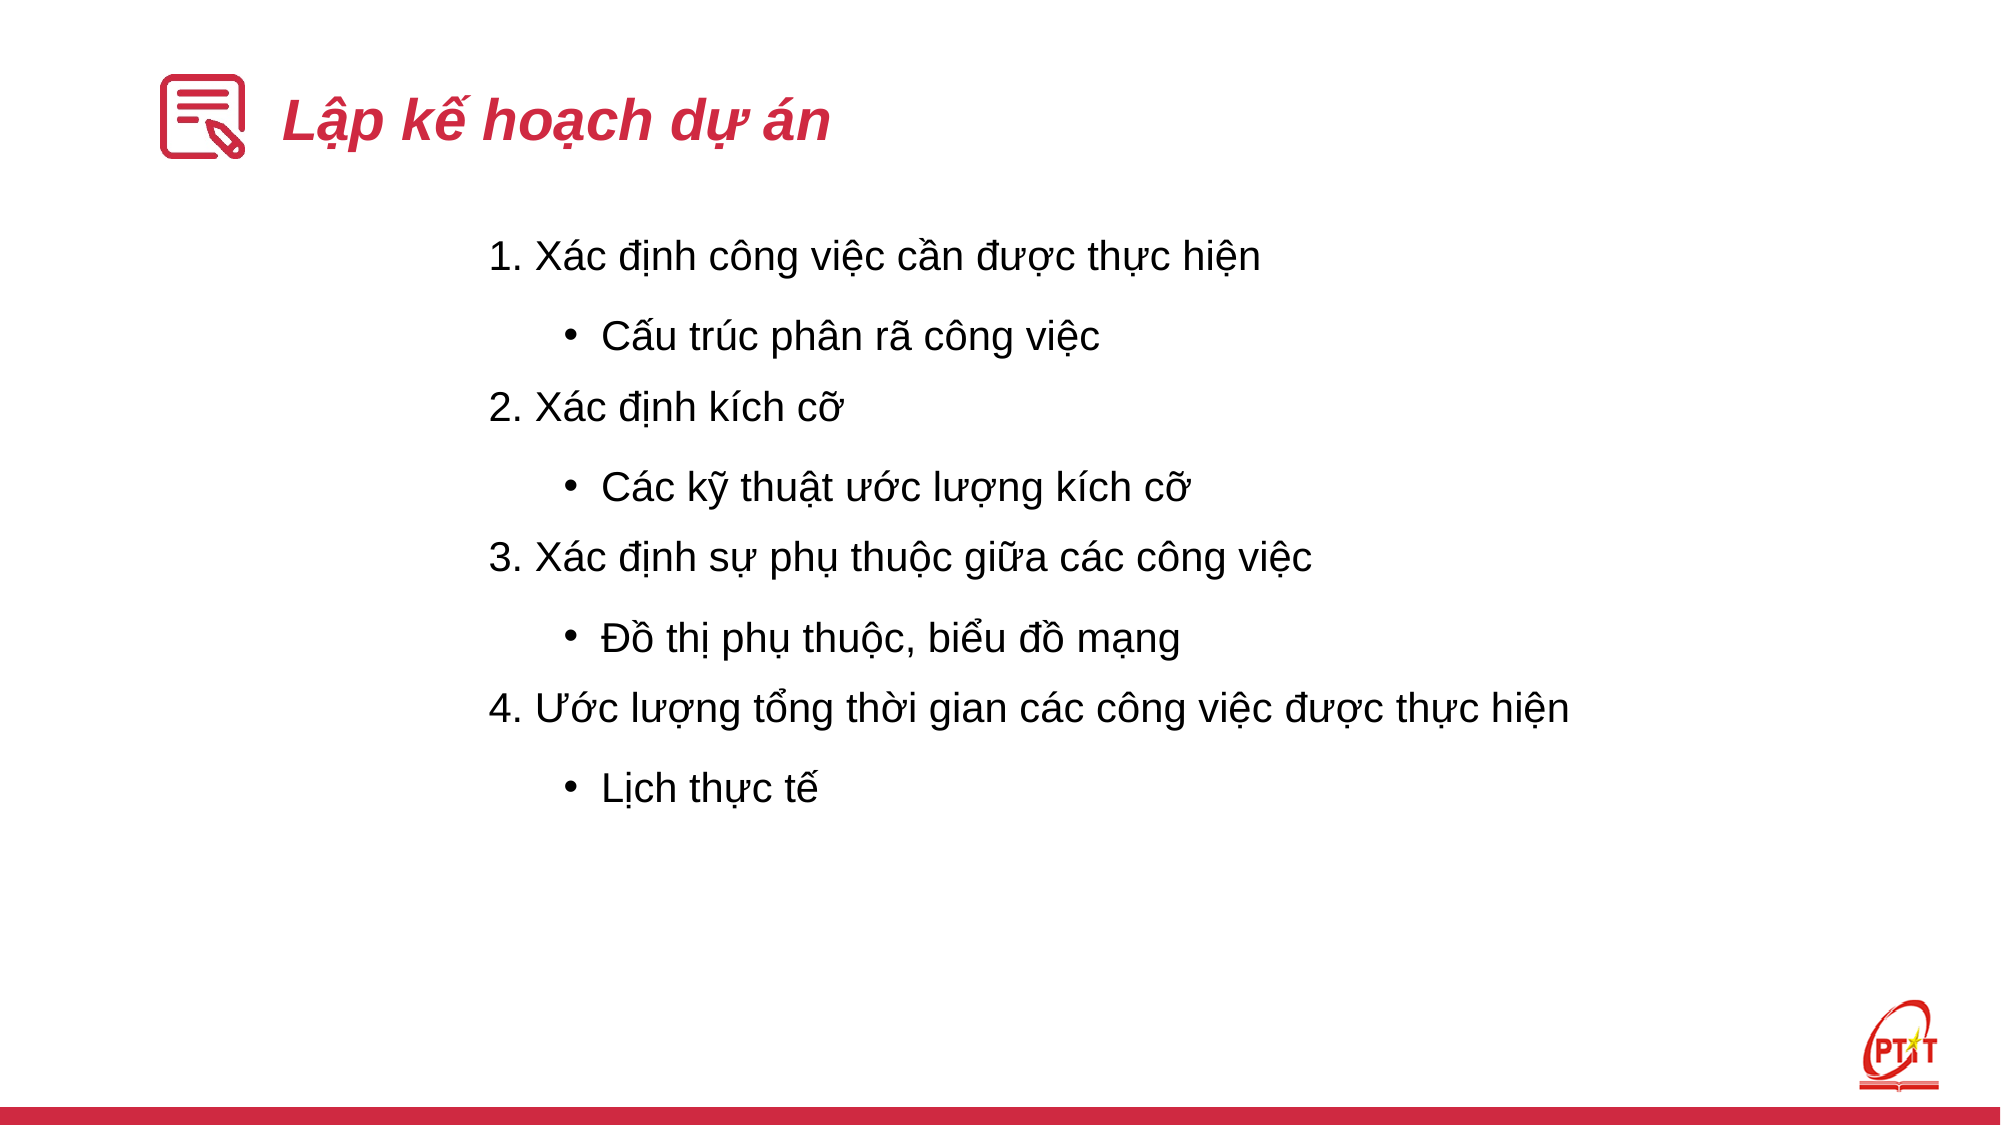

# Lập kế hoạch dự án
1. Xác định công việc cần được thực hiện
Cấu trúc phân rã công việc
2. Xác định kích cỡ
Các kỹ thuật ước lượng kích cỡ
3. Xác định sự phụ thuộc giữa các công việc
Đồ thị phụ thuộc, biểu đồ mạng
4. Ước lượng tổng thời gian các công việc được thực hiện
Lịch thực tế